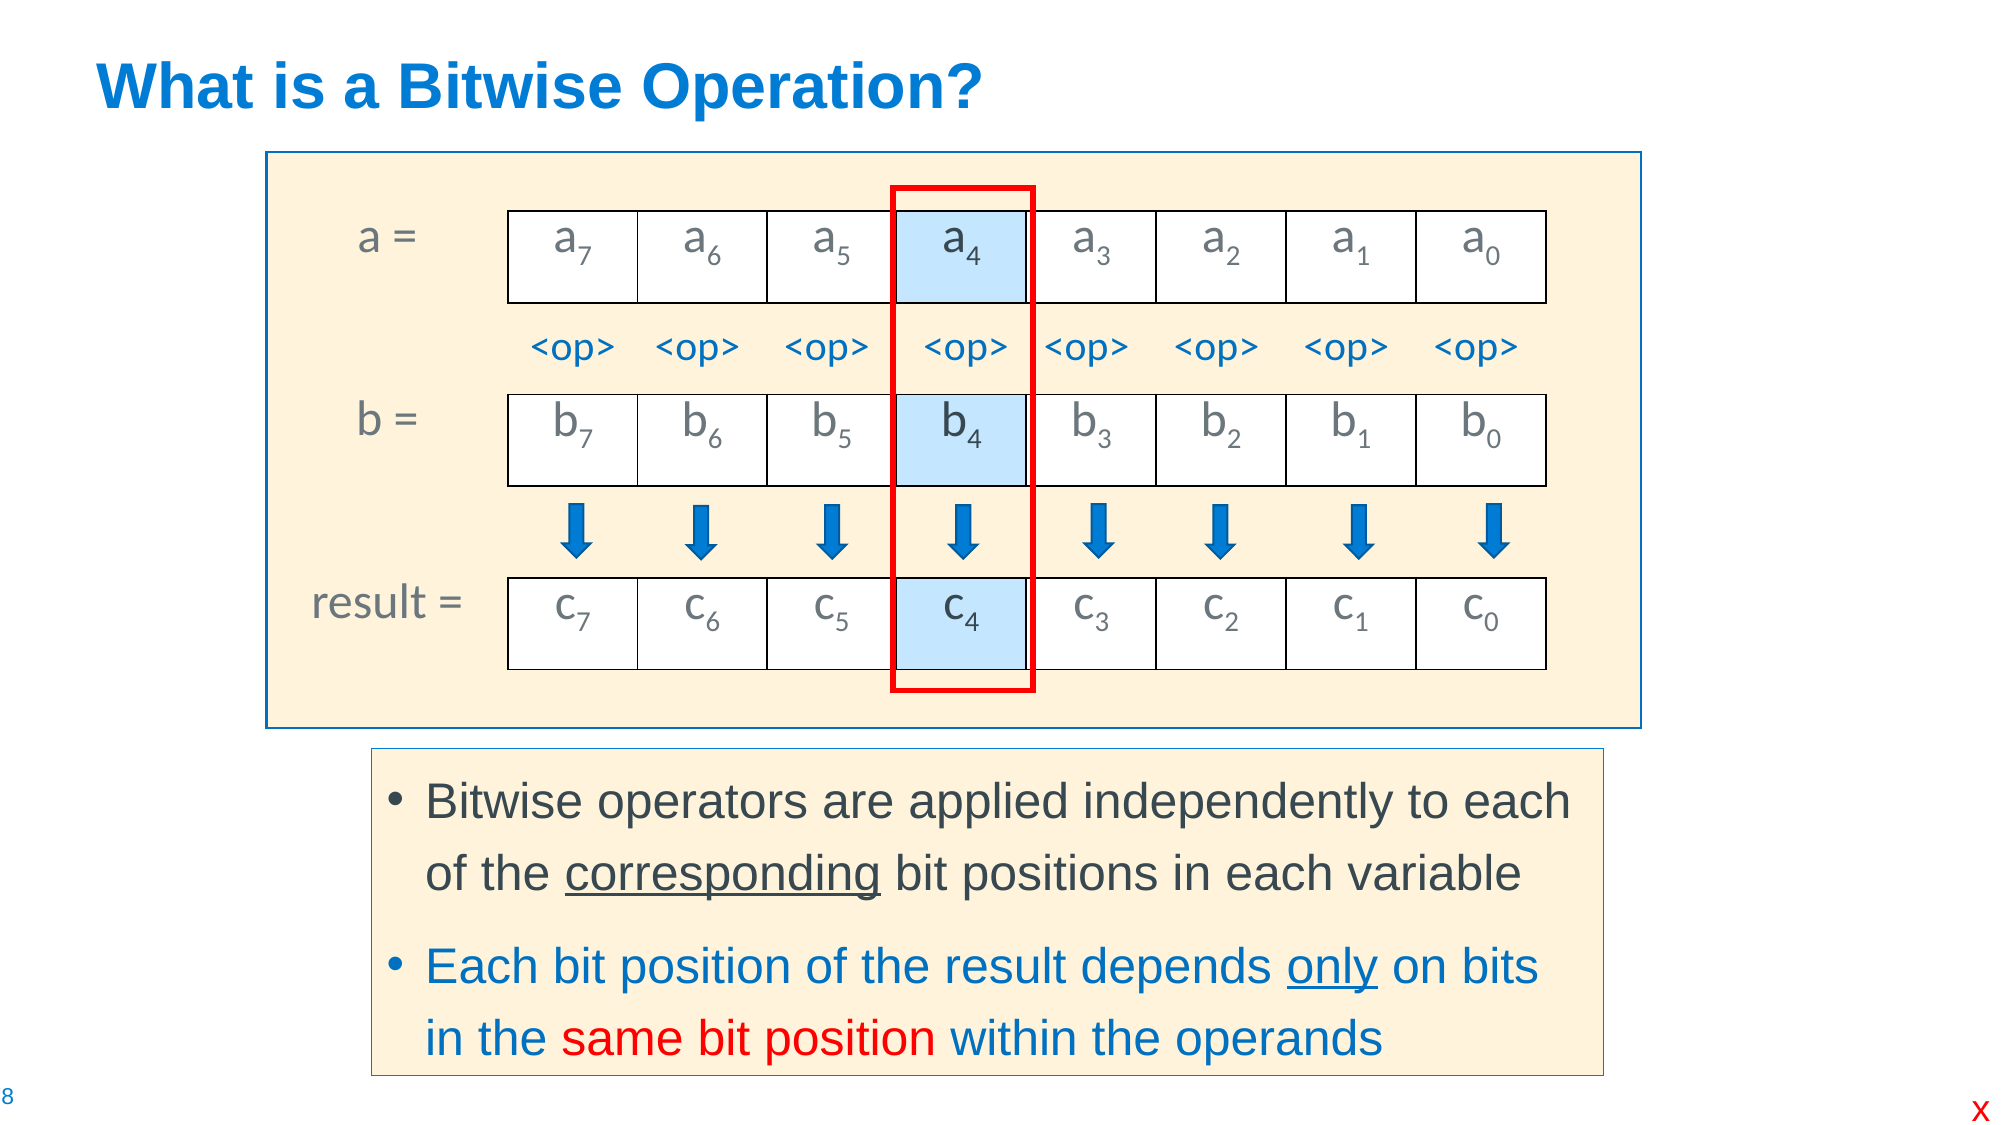

# What is a Bitwise Operation?

| a = | a7 | a6 | a5 | a4 | a3 | a2 | a1 | a0 |
| --- | --- | --- | --- | --- | --- | --- | --- | --- |
|  | <op> | <op> | <op> | <op> | <op> | <op> | <op> | <op> |
| b = | b7 | b6 | b5 | b4 | b3 | b2 | b1 | b0 |
|  |  |  |  |  |  |  |  |  |
| result = | c7 | c6 | c5 | c4 | c3 | c2 | c1 | c0 |

Bitwise operators are applied independently to each of the corresponding bit positions in each variable
Each bit position of the result depends only on bits in the same bit position within the operands

x